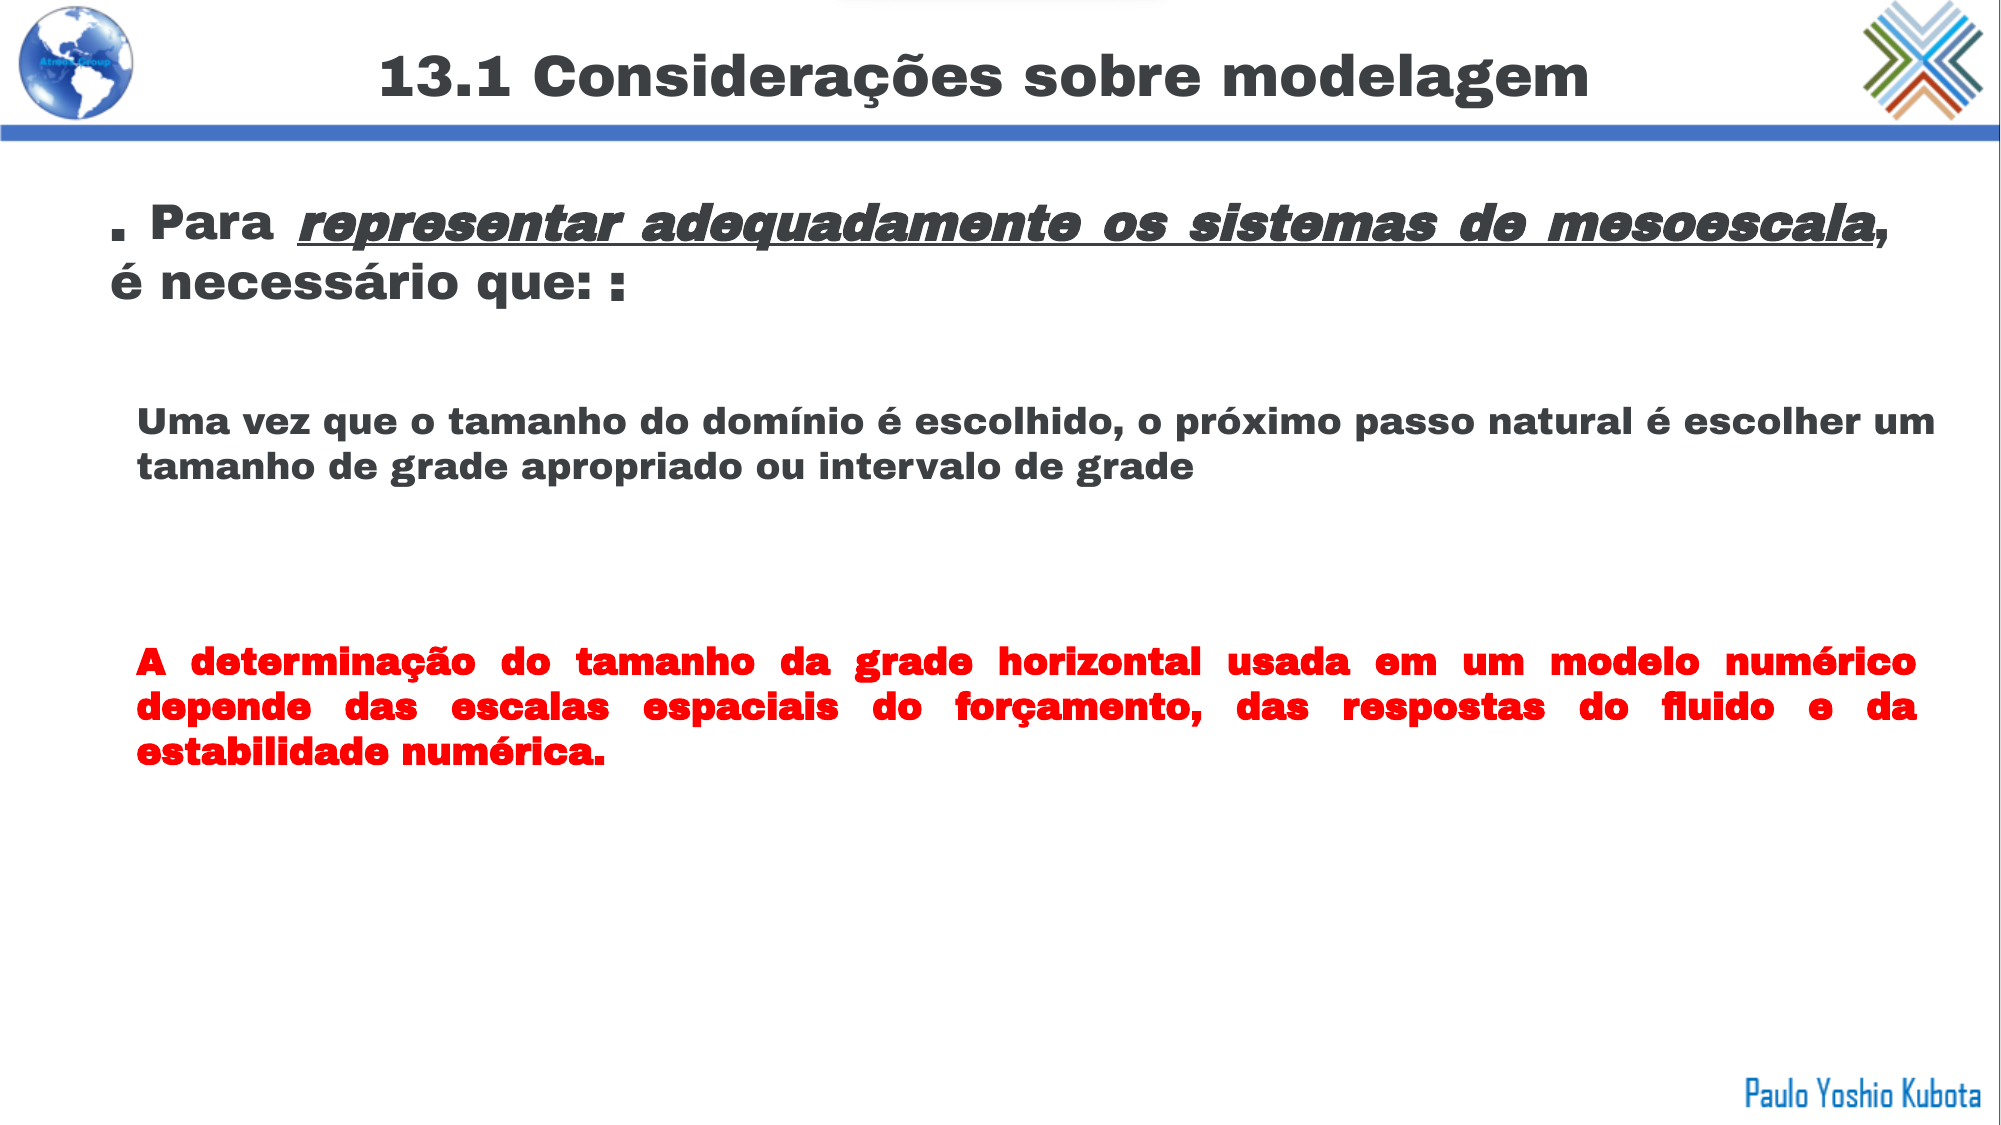

13.1 Considerações sobre modelagem
. Para representar adequadamente os sistemas de mesoescala, é necessário que: :
Uma vez que o tamanho do domínio é escolhido, o próximo passo natural é escolher um tamanho de grade apropriado ou intervalo de grade
A determinação do tamanho da grade horizontal usada em um modelo numérico depende das escalas espaciais do forçamento, das respostas do fluido e da estabilidade numérica.